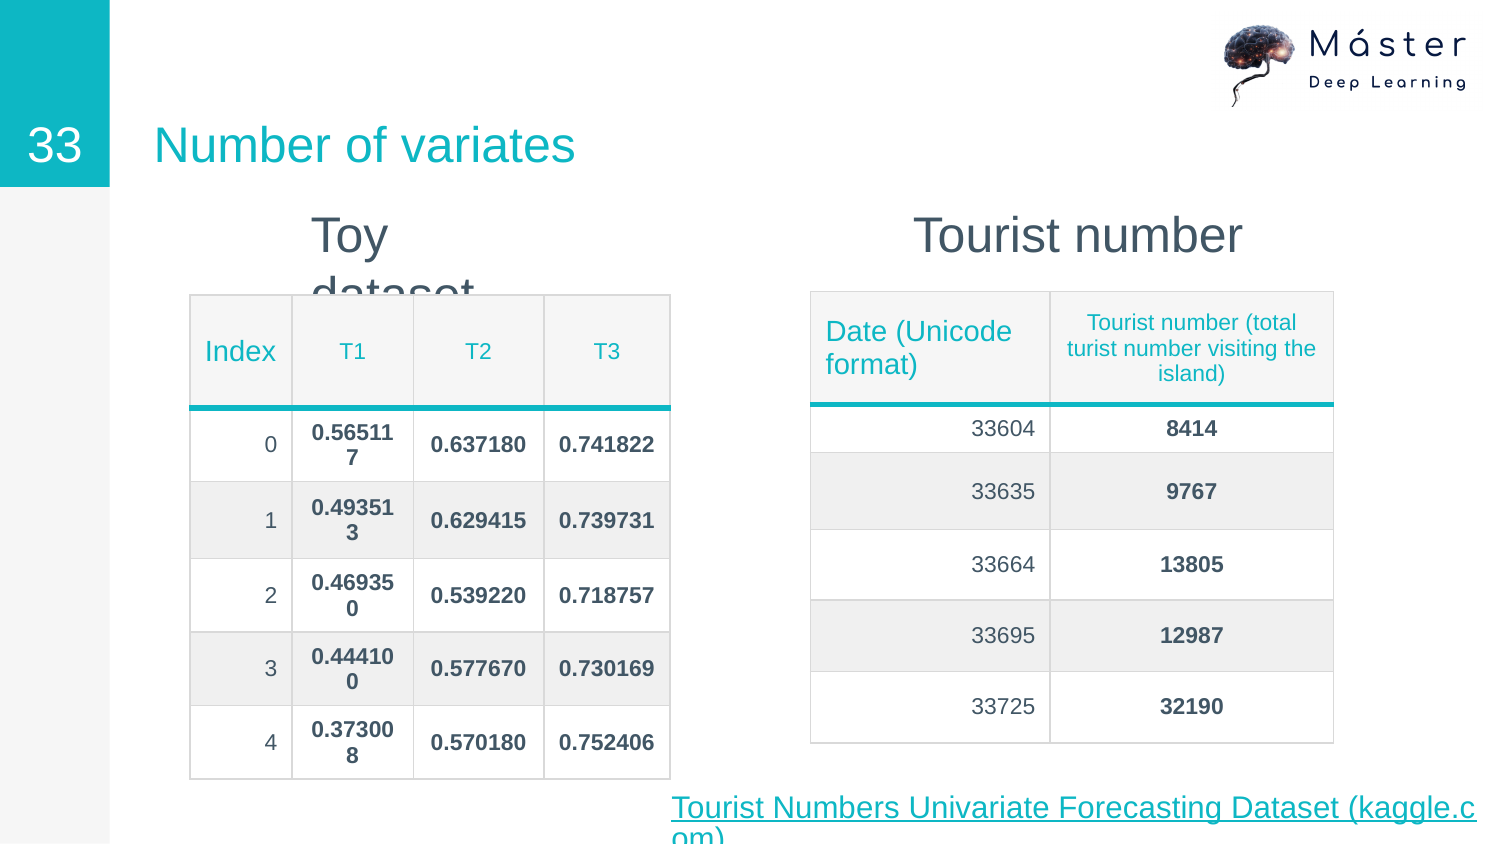

33
# Number of variates
Toy dataset

Tourist number

Tourist Numbers Univariate Forecasting Dataset (kaggle.com)

| Date (Unicode format) | Tourist number (total turist number visiting the island) |
| --- | --- |
| 33604 | 8414 |
| 33635 | 9767 |
| 33664 | 13805 |
| 33695 | 12987 |
| 33725 | 32190 |
| Index | T1 | T2 | T3 |
| --- | --- | --- | --- |
| 0 | 0.565117 | 0.637180 | 0.741822 |
| 1 | 0.493513 | 0.629415 | 0.739731 |
| 2 | 0.469350 | 0.539220 | 0.718757 |
| 3 | 0.444100 | 0.577670 | 0.730169 |
| 4 | 0.373008 | 0.570180 | 0.752406 |